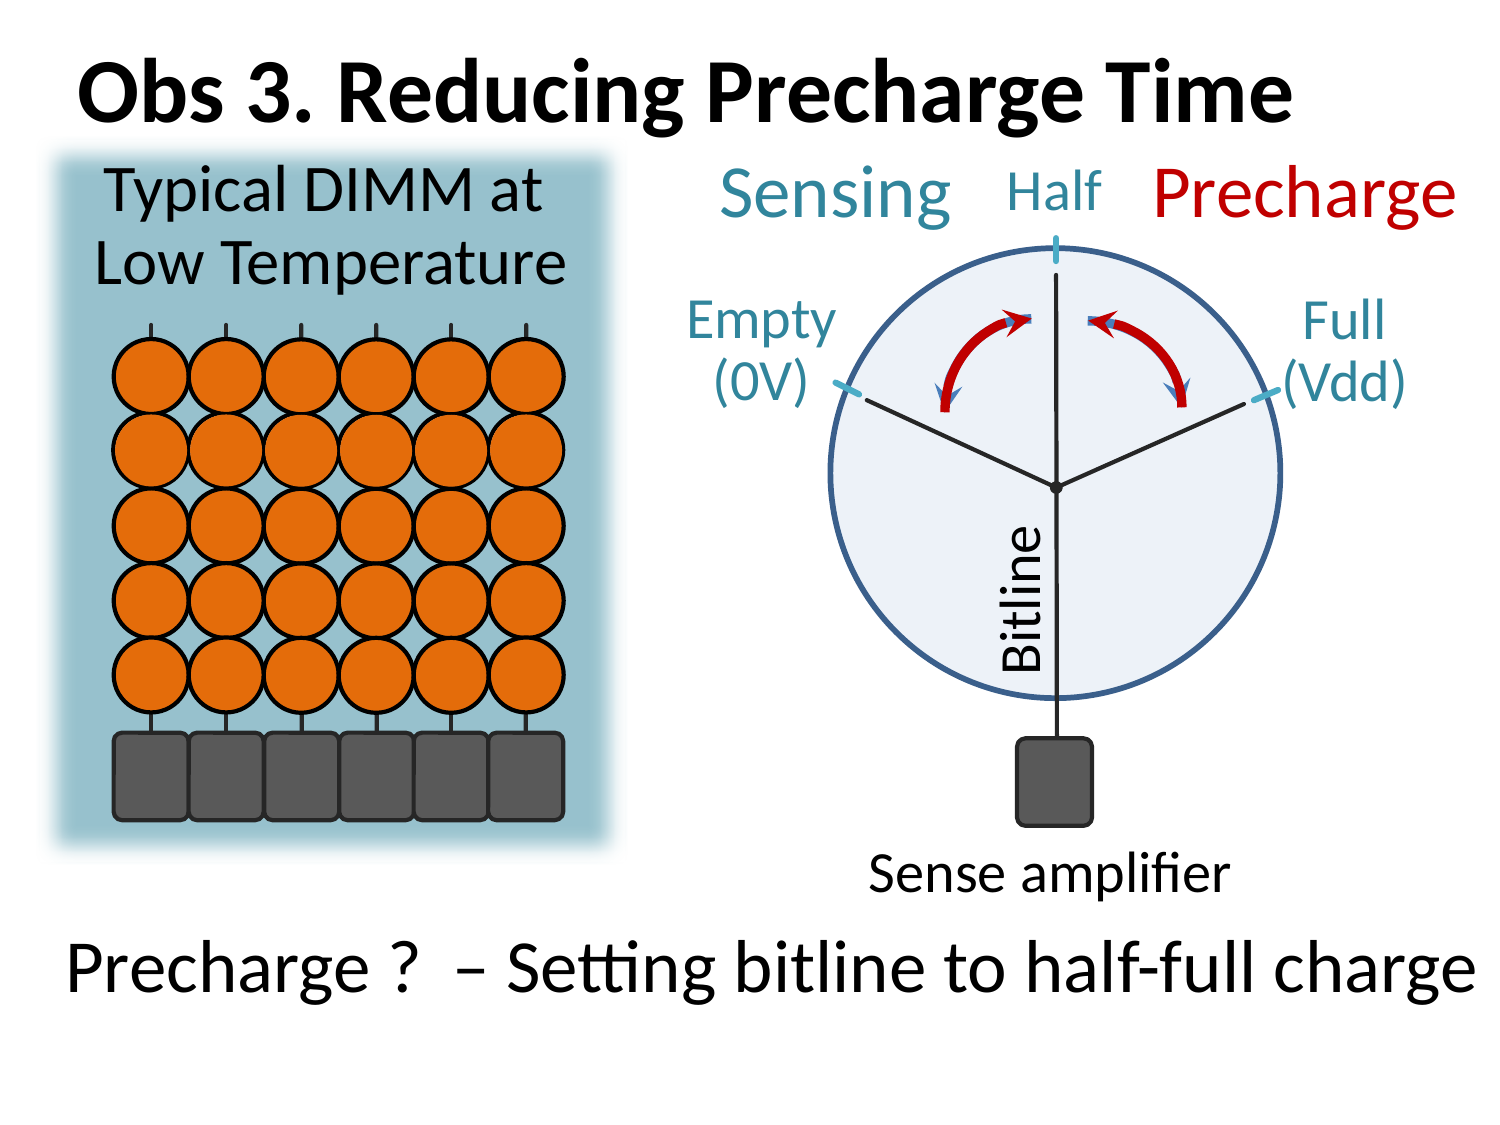

Obs 3. Reducing Precharge Time

Typical DIMM at
Low Temperature
Half

Empty (0V)
Full (Vdd)
Sensing
Precharge

Bitline
Sense amplifier

Precharge ?
– Setting bitline to half-full charge